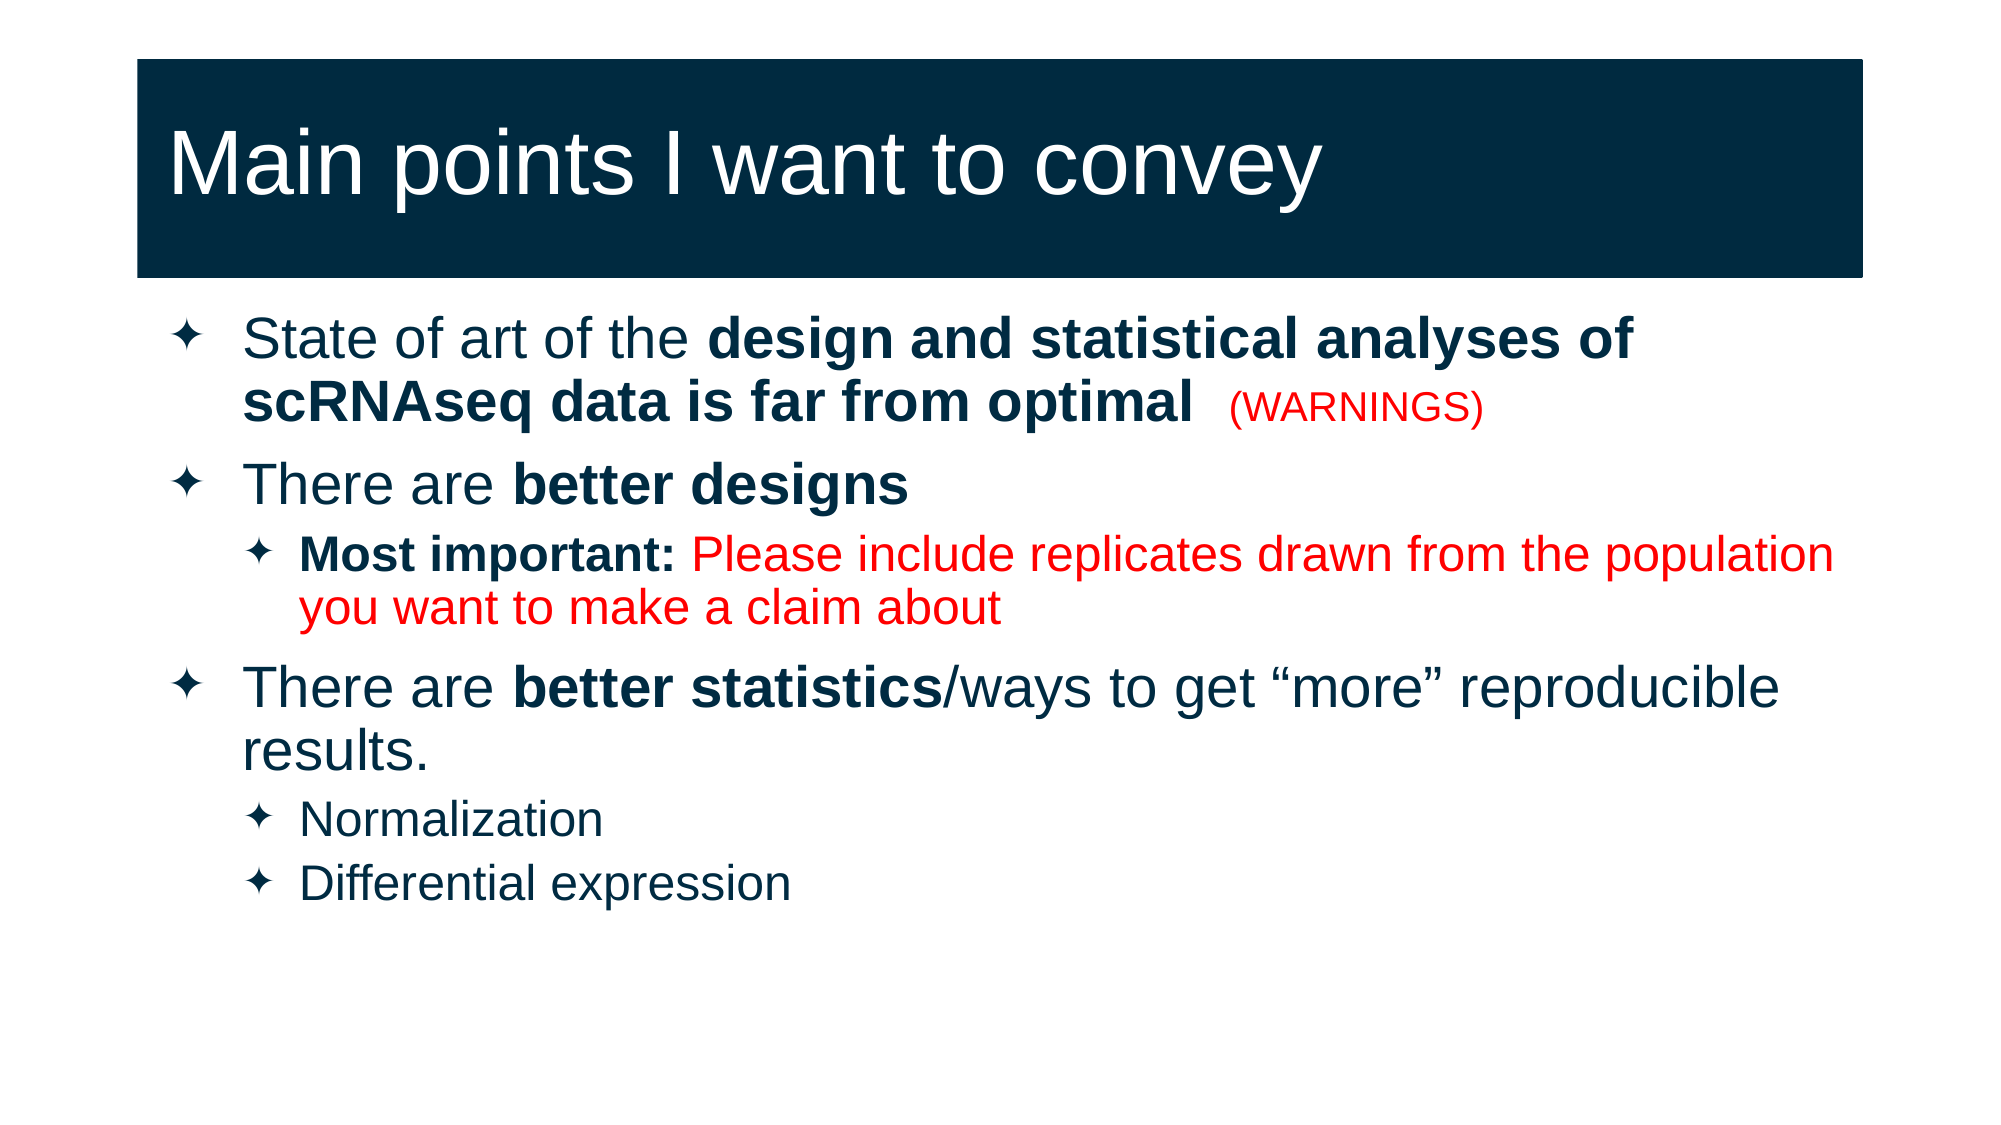

# Main points I want to convey
State of art of the design and statistical analyses of scRNAseq data is far from optimal
There are better designs
Most important: Please include replicates drawn from the population you want to make a claim about
There are better statistics/ways to get “more” reproducible results.
Normalization
Differential expression
(WARNINGS)